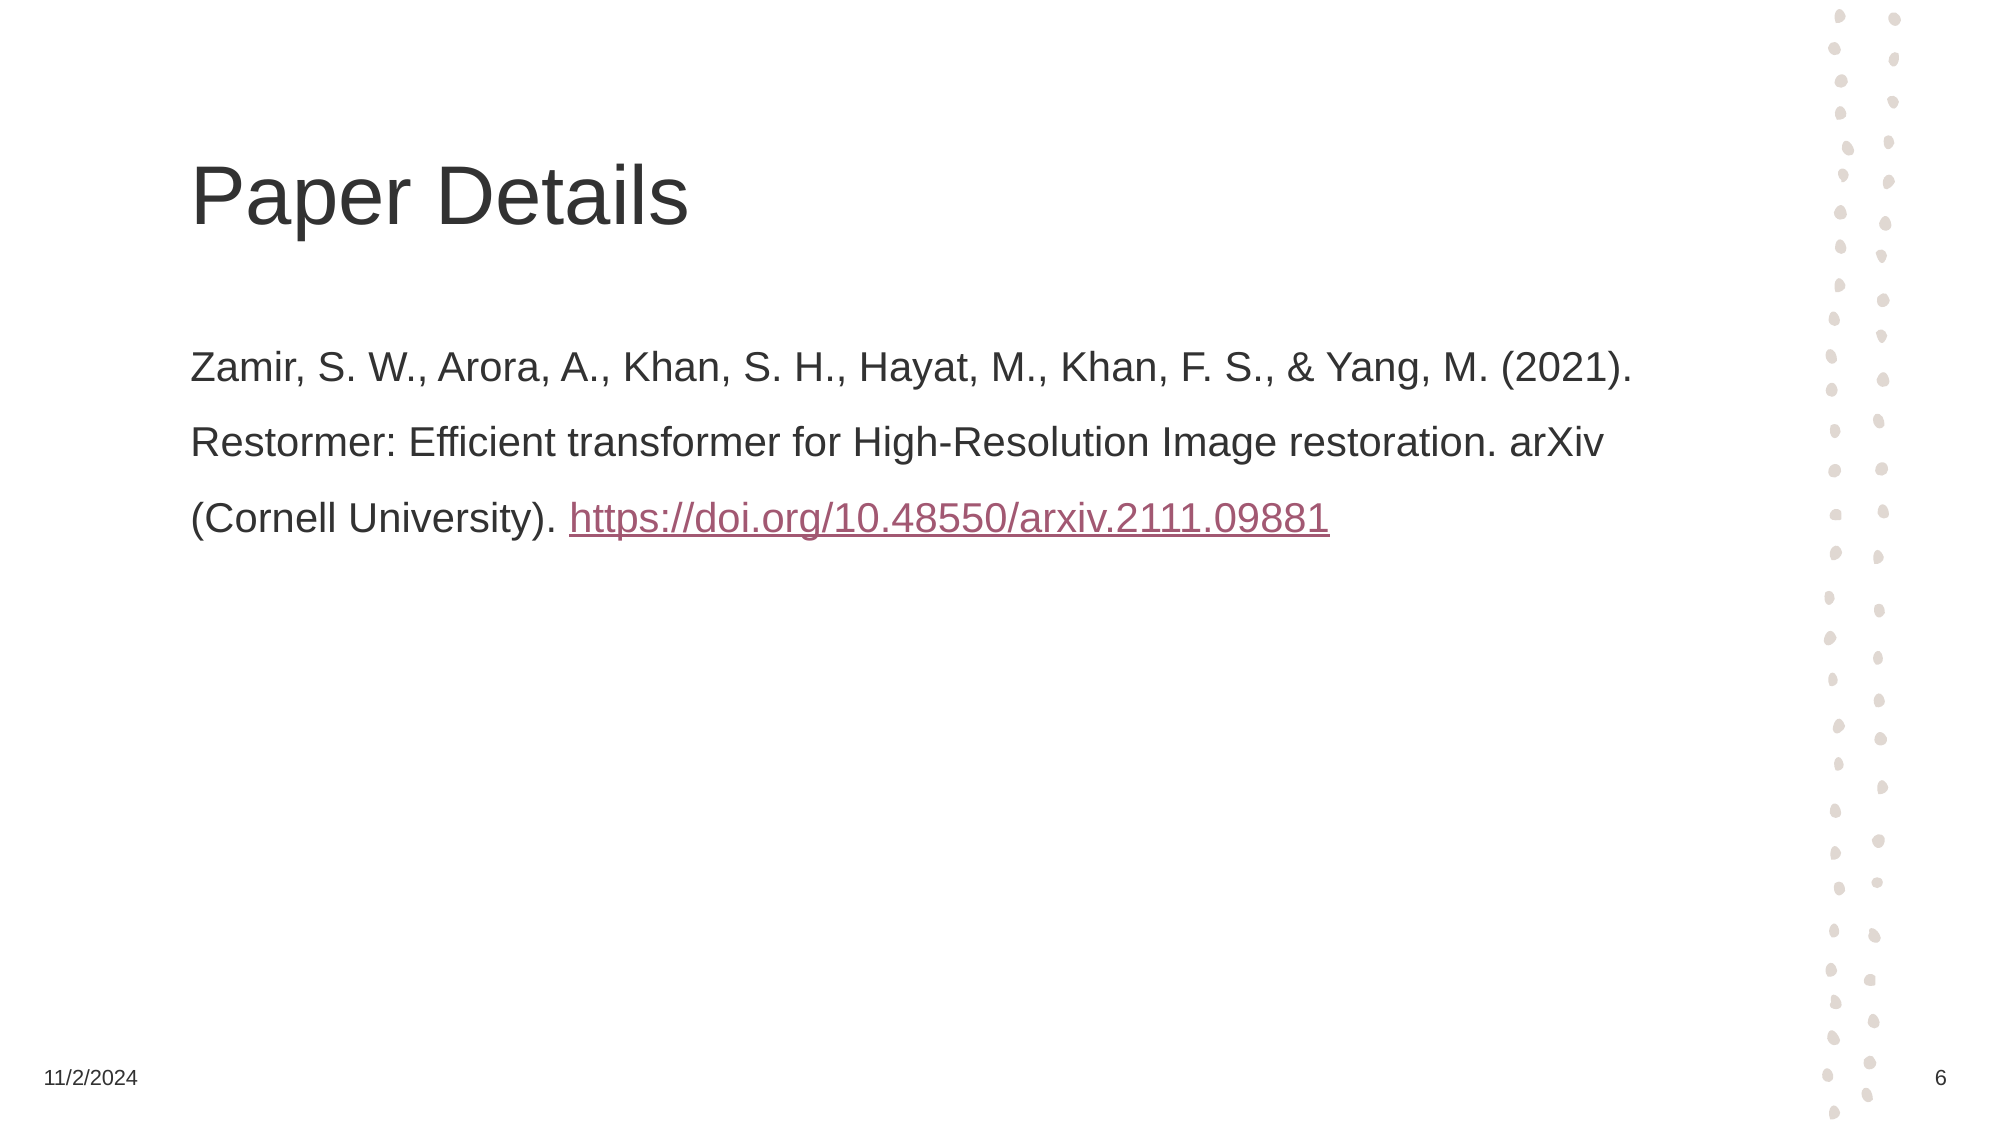

# Paper Details
Zamir, S. W., Arora, A., Khan, S. H., Hayat, M., Khan, F. S., & Yang, M. (2021). Restormer: Efficient transformer for High-Resolution Image restoration. arXiv (Cornell University). https://doi.org/10.48550/arxiv.2111.09881

11/2/2024
6